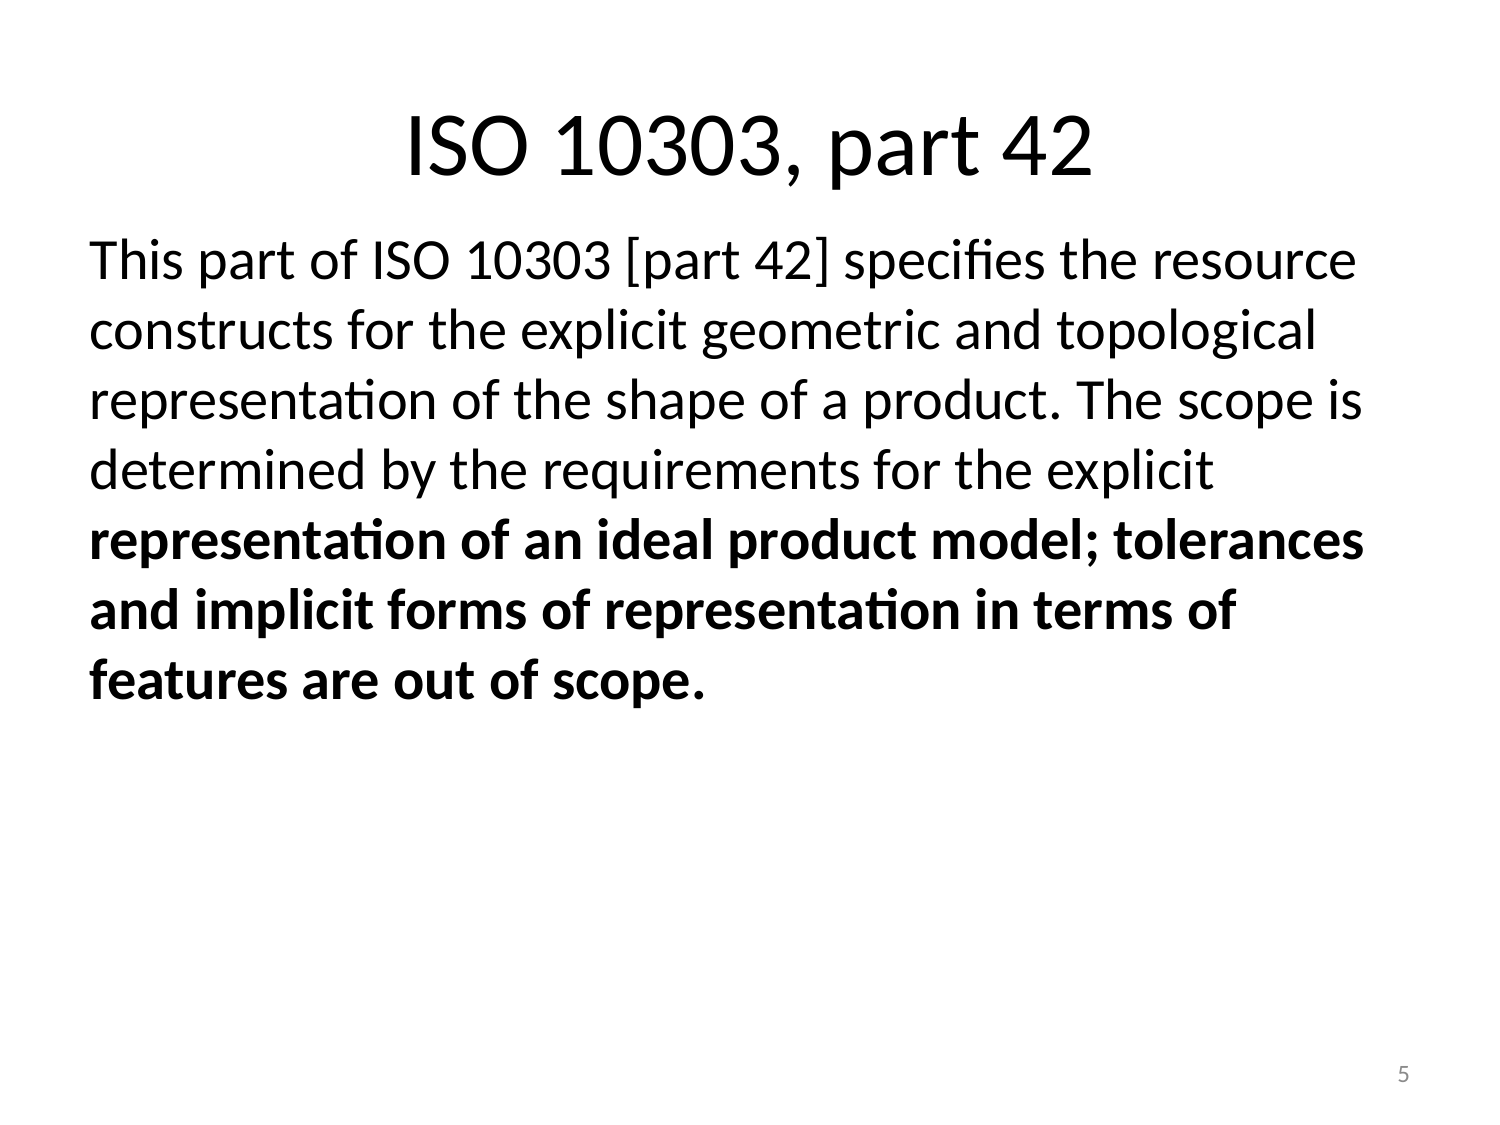

# ISO 10303, part 42
This part of ISO 10303 [part 42] specifies the resource constructs for the explicit geometric and topological representation of the shape of a product. The scope is determined by the requirements for the explicit representation of an ideal product model; tolerances and implicit forms of representation in terms of features are out of scope.
5